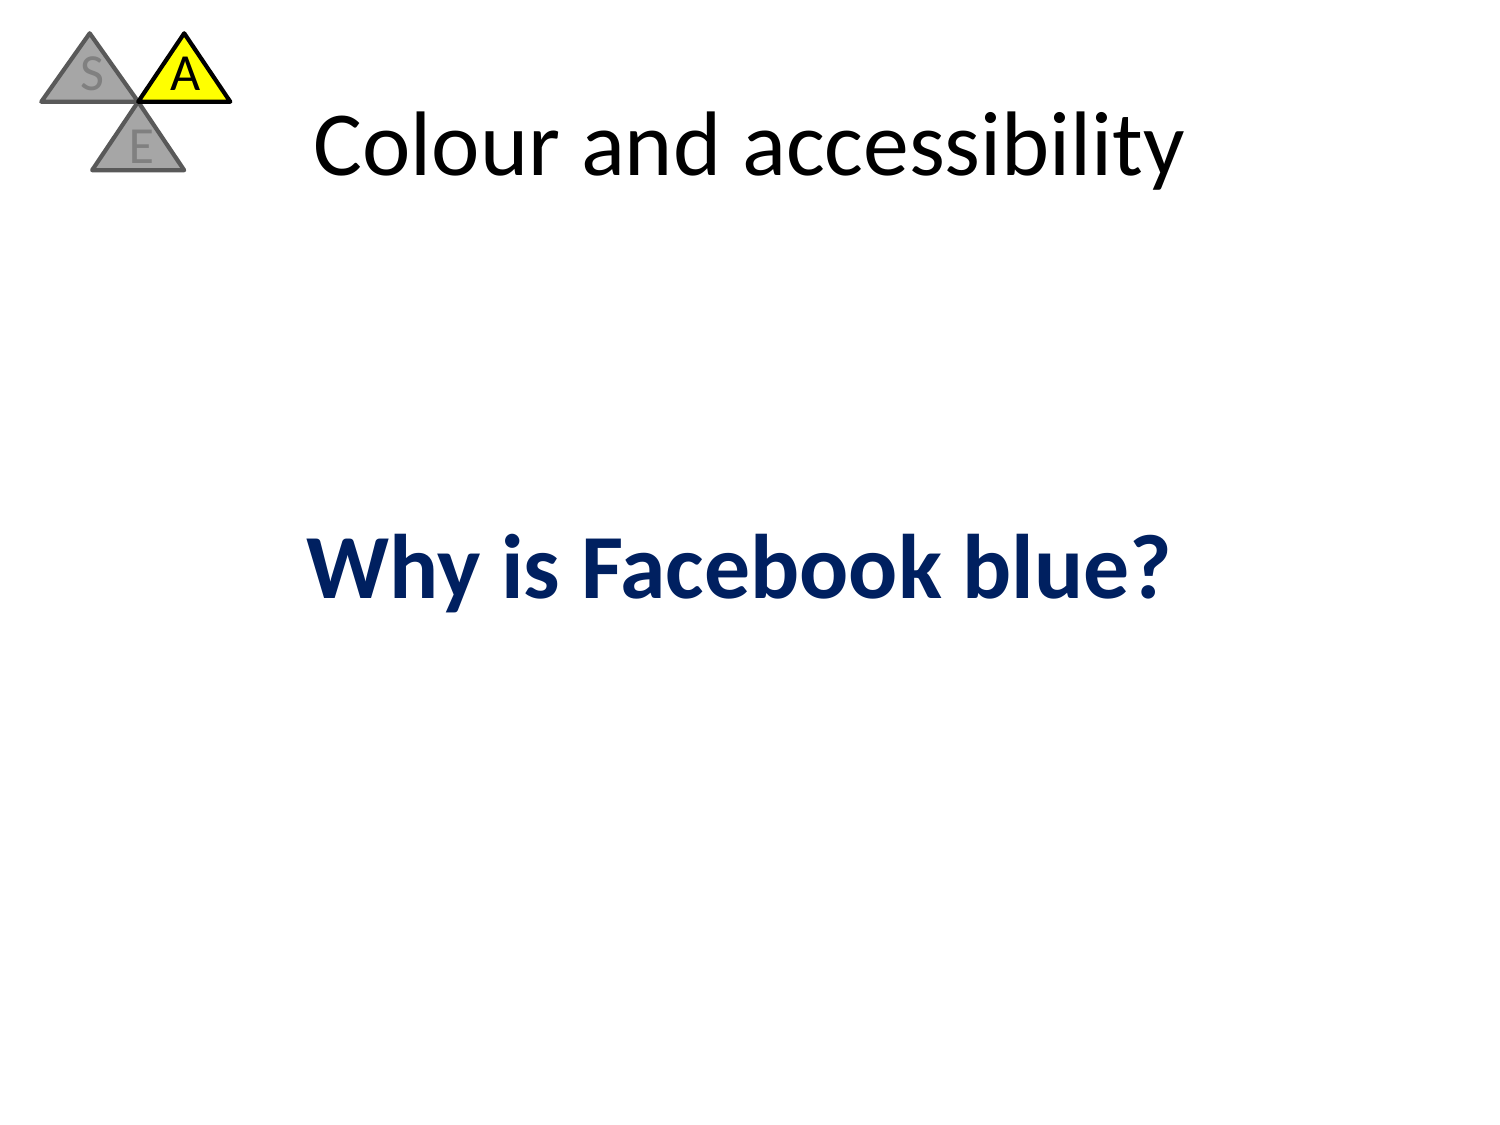

S
A

E
Colour and accessibility
# Why is Facebook blue?